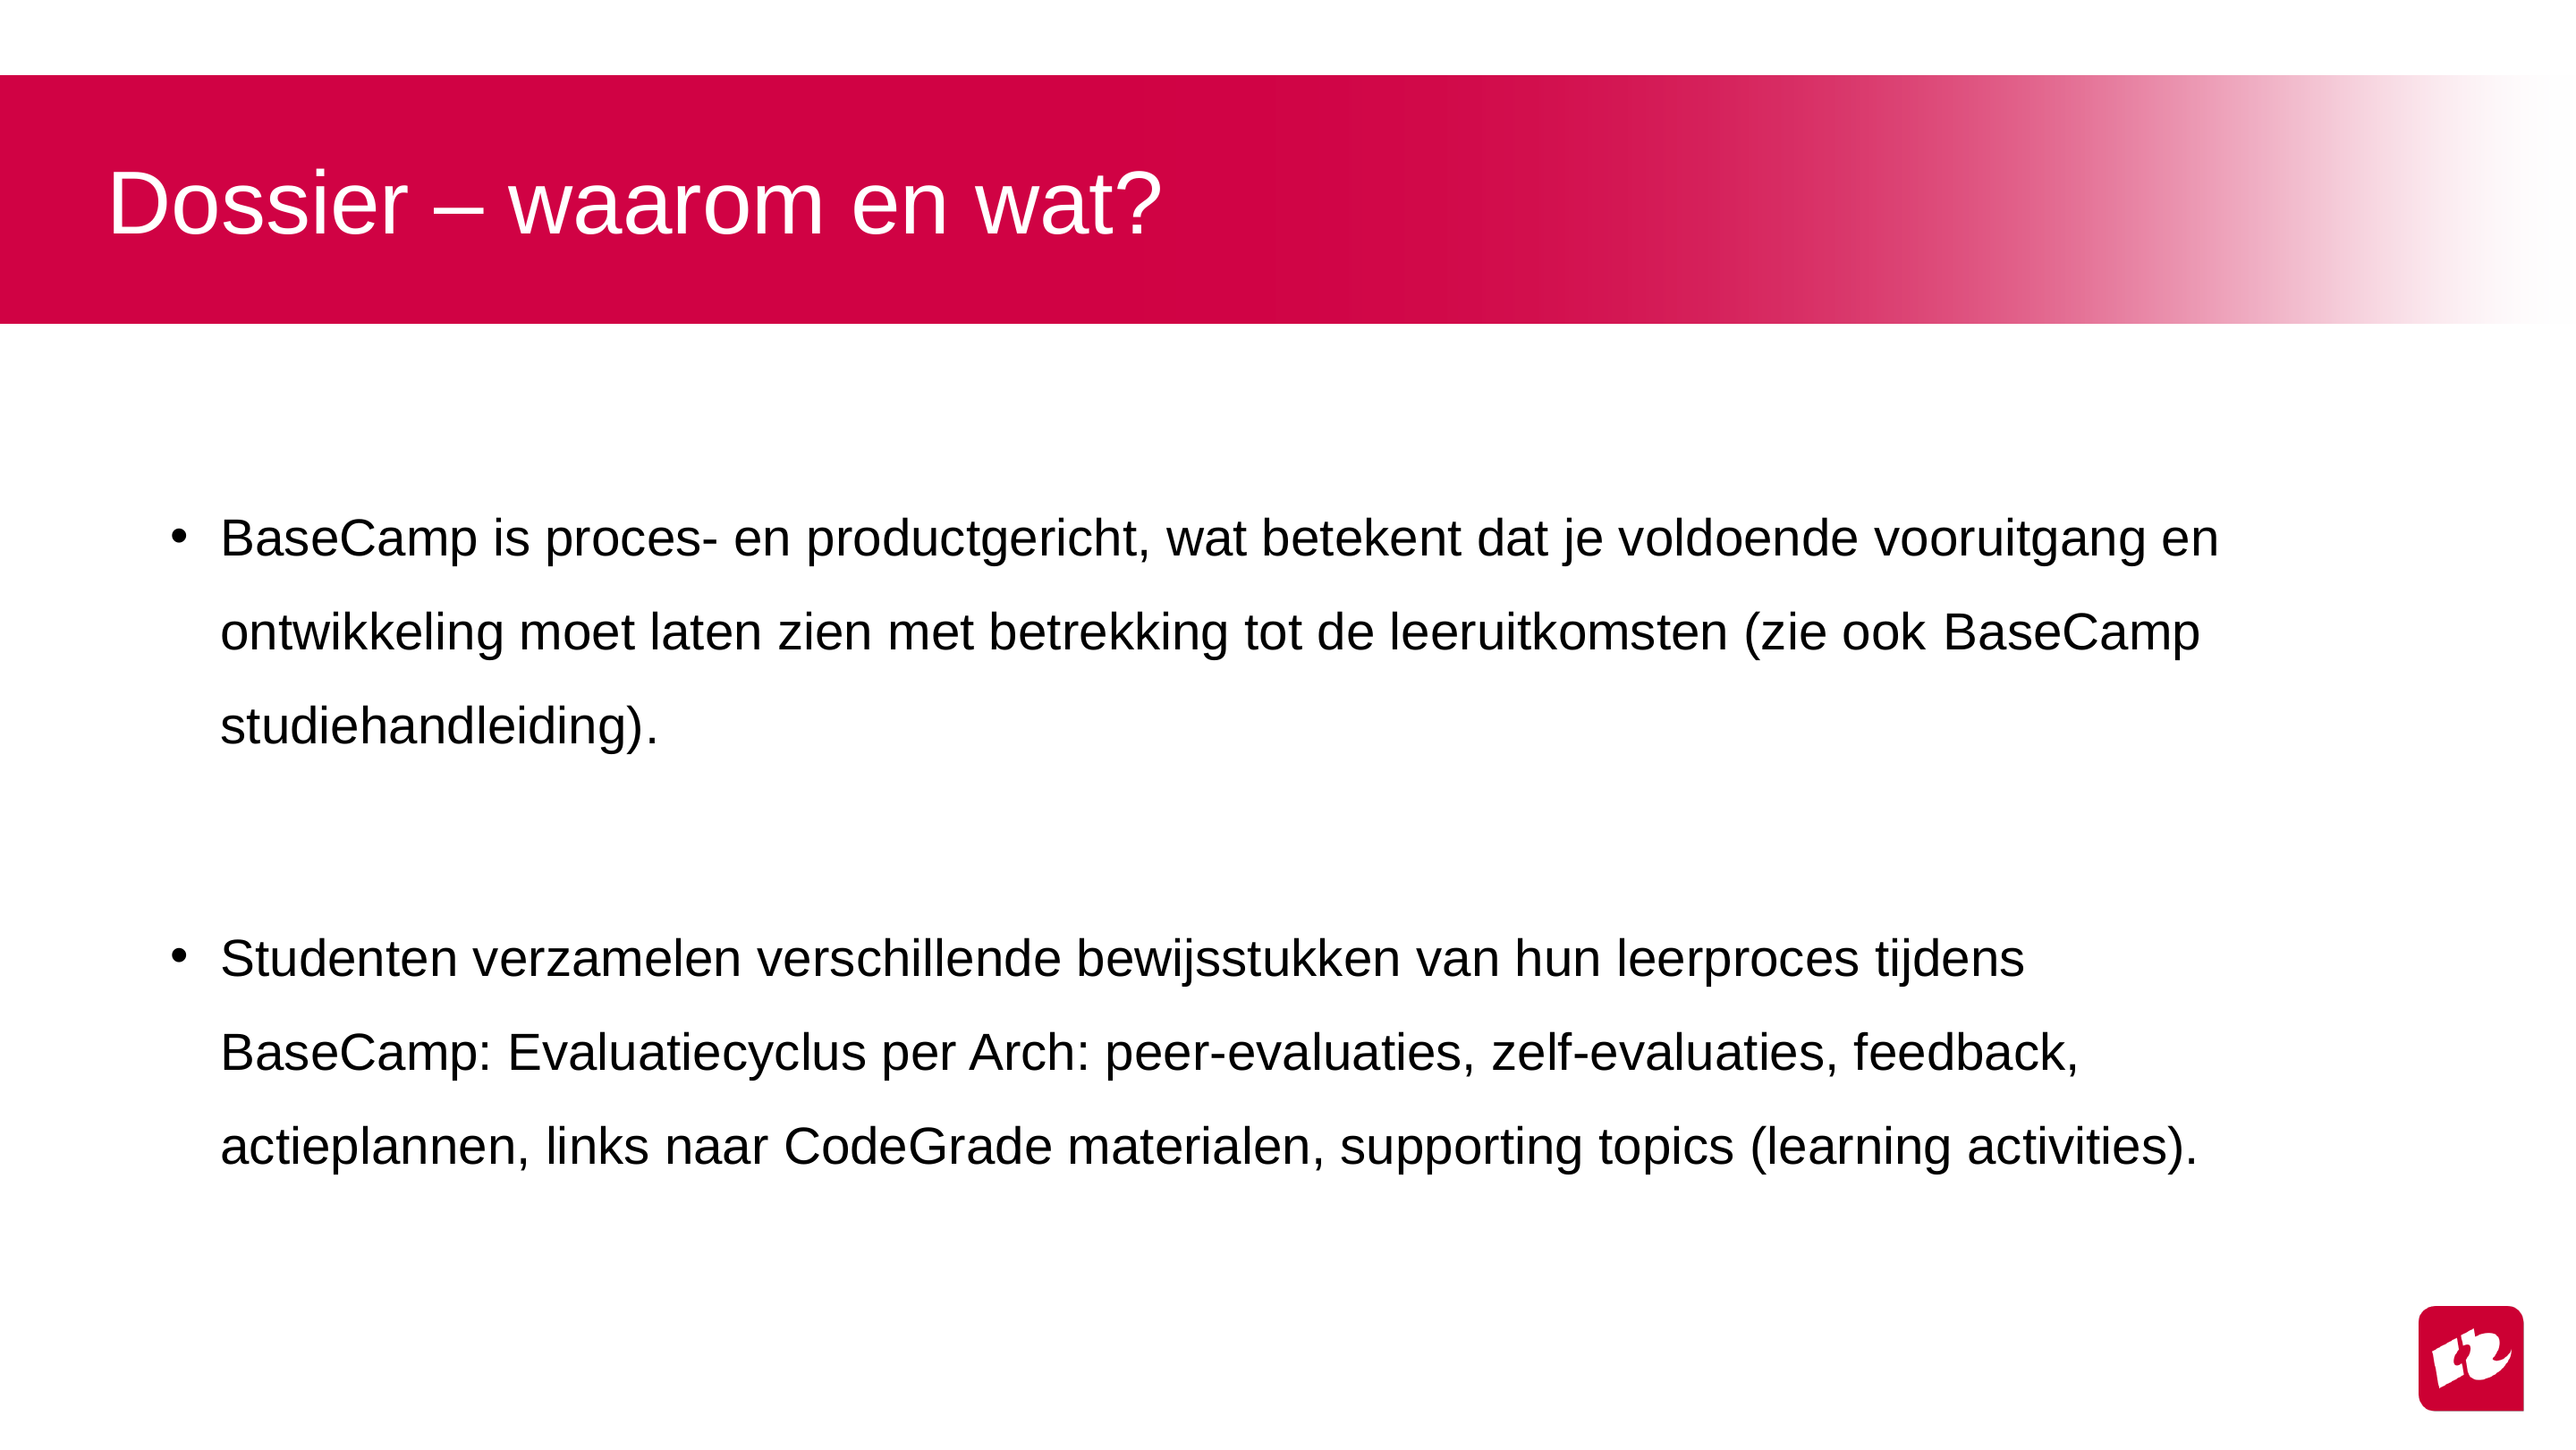

# Dossier – waarom en wat?

BaseCamp is proces- en productgericht, wat betekent dat je voldoende vooruitgang en ontwikkeling moet laten zien met betrekking tot de leeruitkomsten (zie ook BaseCamp studiehandleiding).

Studenten verzamelen verschillende bewijsstukken van hun leerproces tijdens BaseCamp: Evaluatiecyclus per Arch: peer-evaluaties, zelf-evaluaties, feedback, actieplannen, links naar CodeGrade materialen, supporting topics (learning activities).